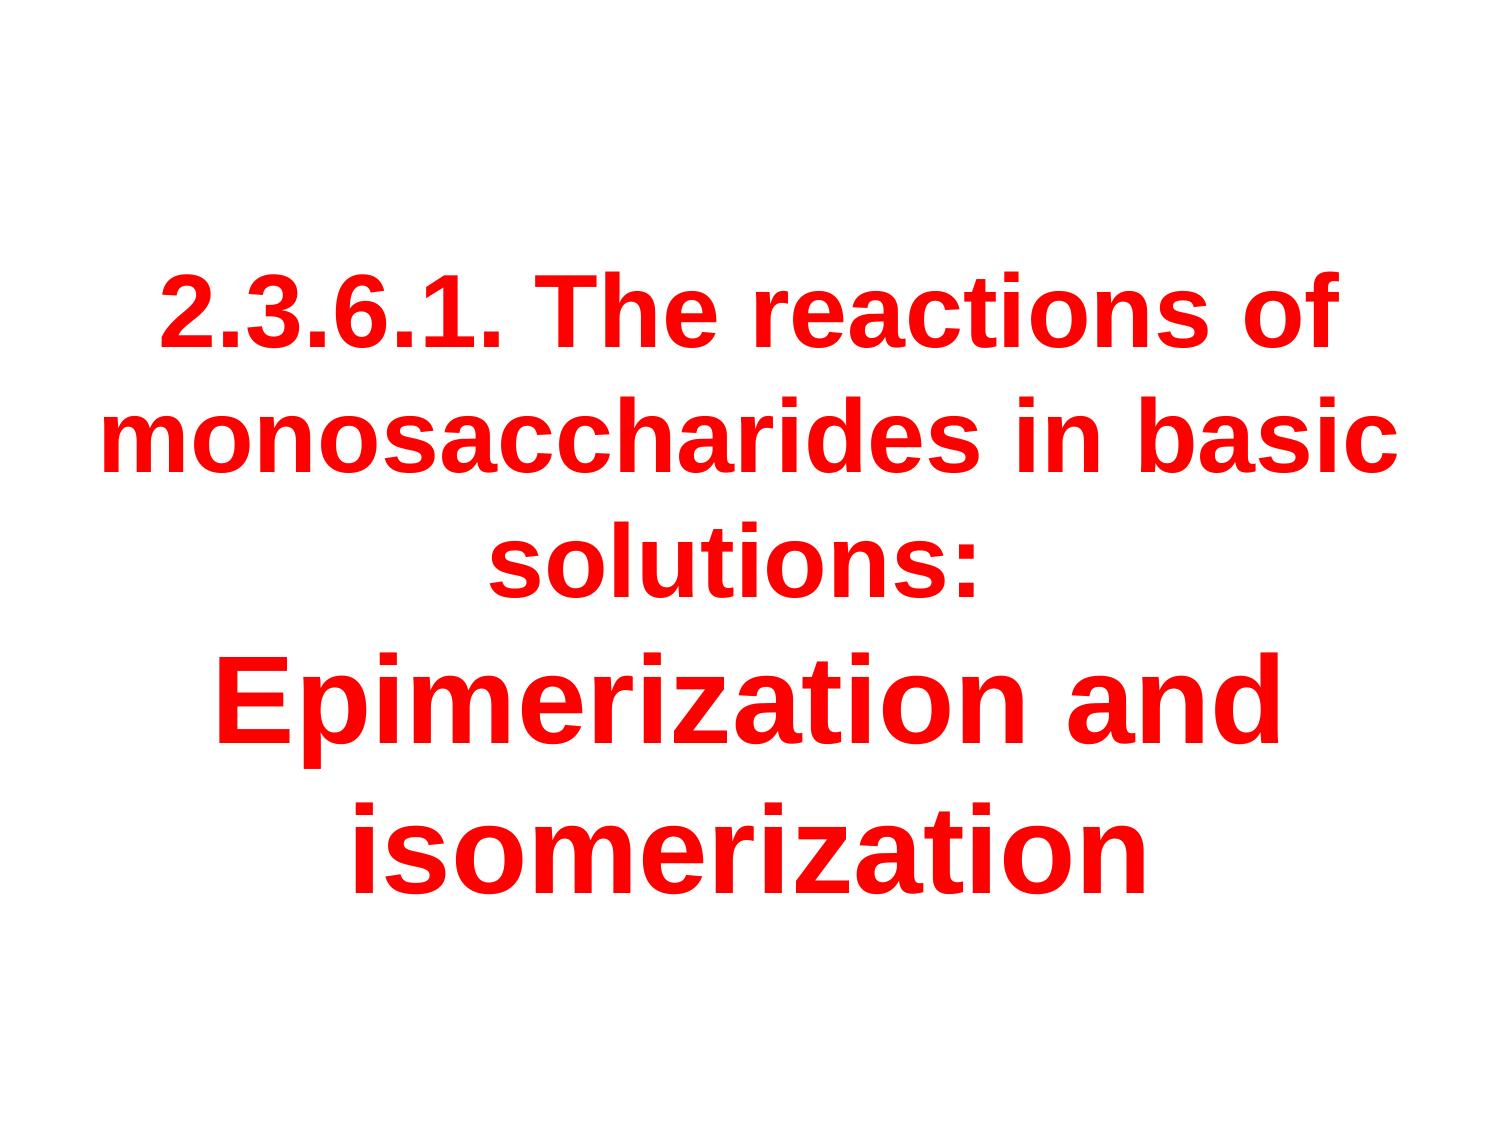

# 2.3.6.1. The reactions of monosaccharides in basic solutions: Epimerization and isomerization